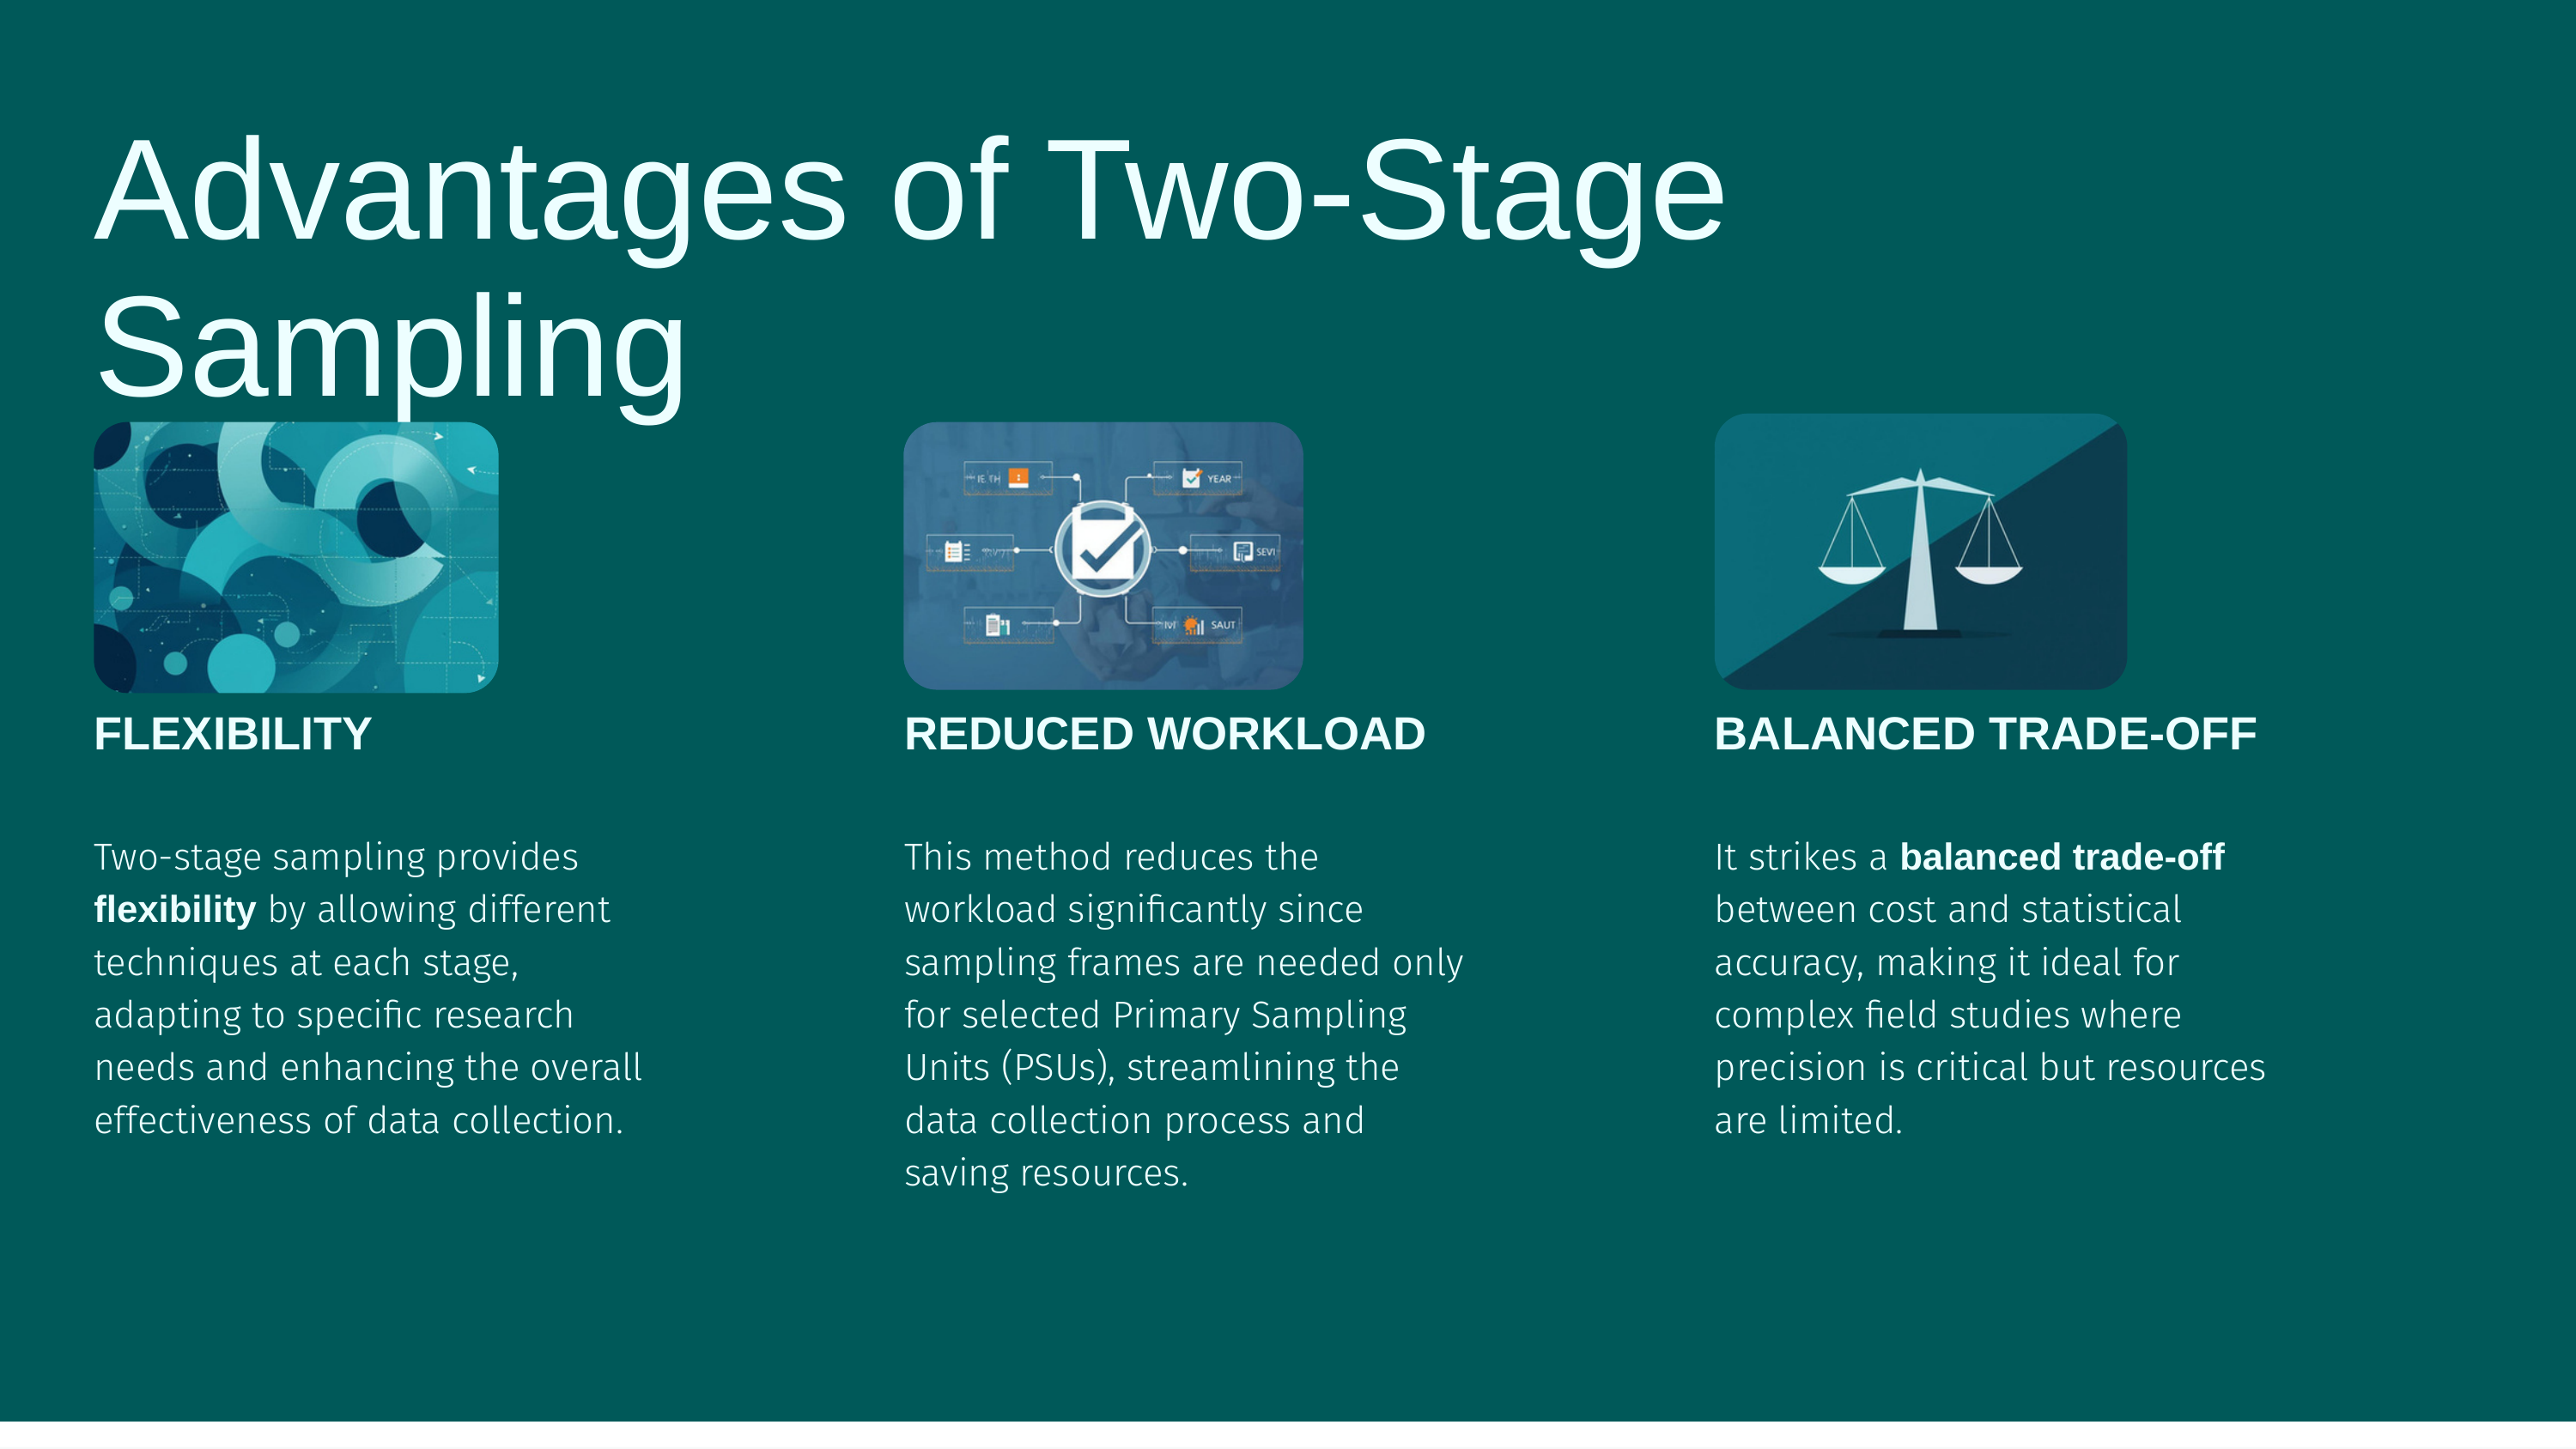

Advantages of Two-Stage Sampling

FLEXIBILITY
BALANCED TRADE-OFF
REDUCED WORKLOAD
Two-stage sampling provides flexibility by allowing different techniques at each stage, adapting to specific research needs and enhancing the overall effectiveness of data collection.
It strikes a balanced trade-off between cost and statistical accuracy, making it ideal for complex field studies where precision is critical but resources are limited.
This method reduces the workload significantly since sampling frames are needed only for selected Primary Sampling Units (PSUs), streamlining the data collection process and saving resources.